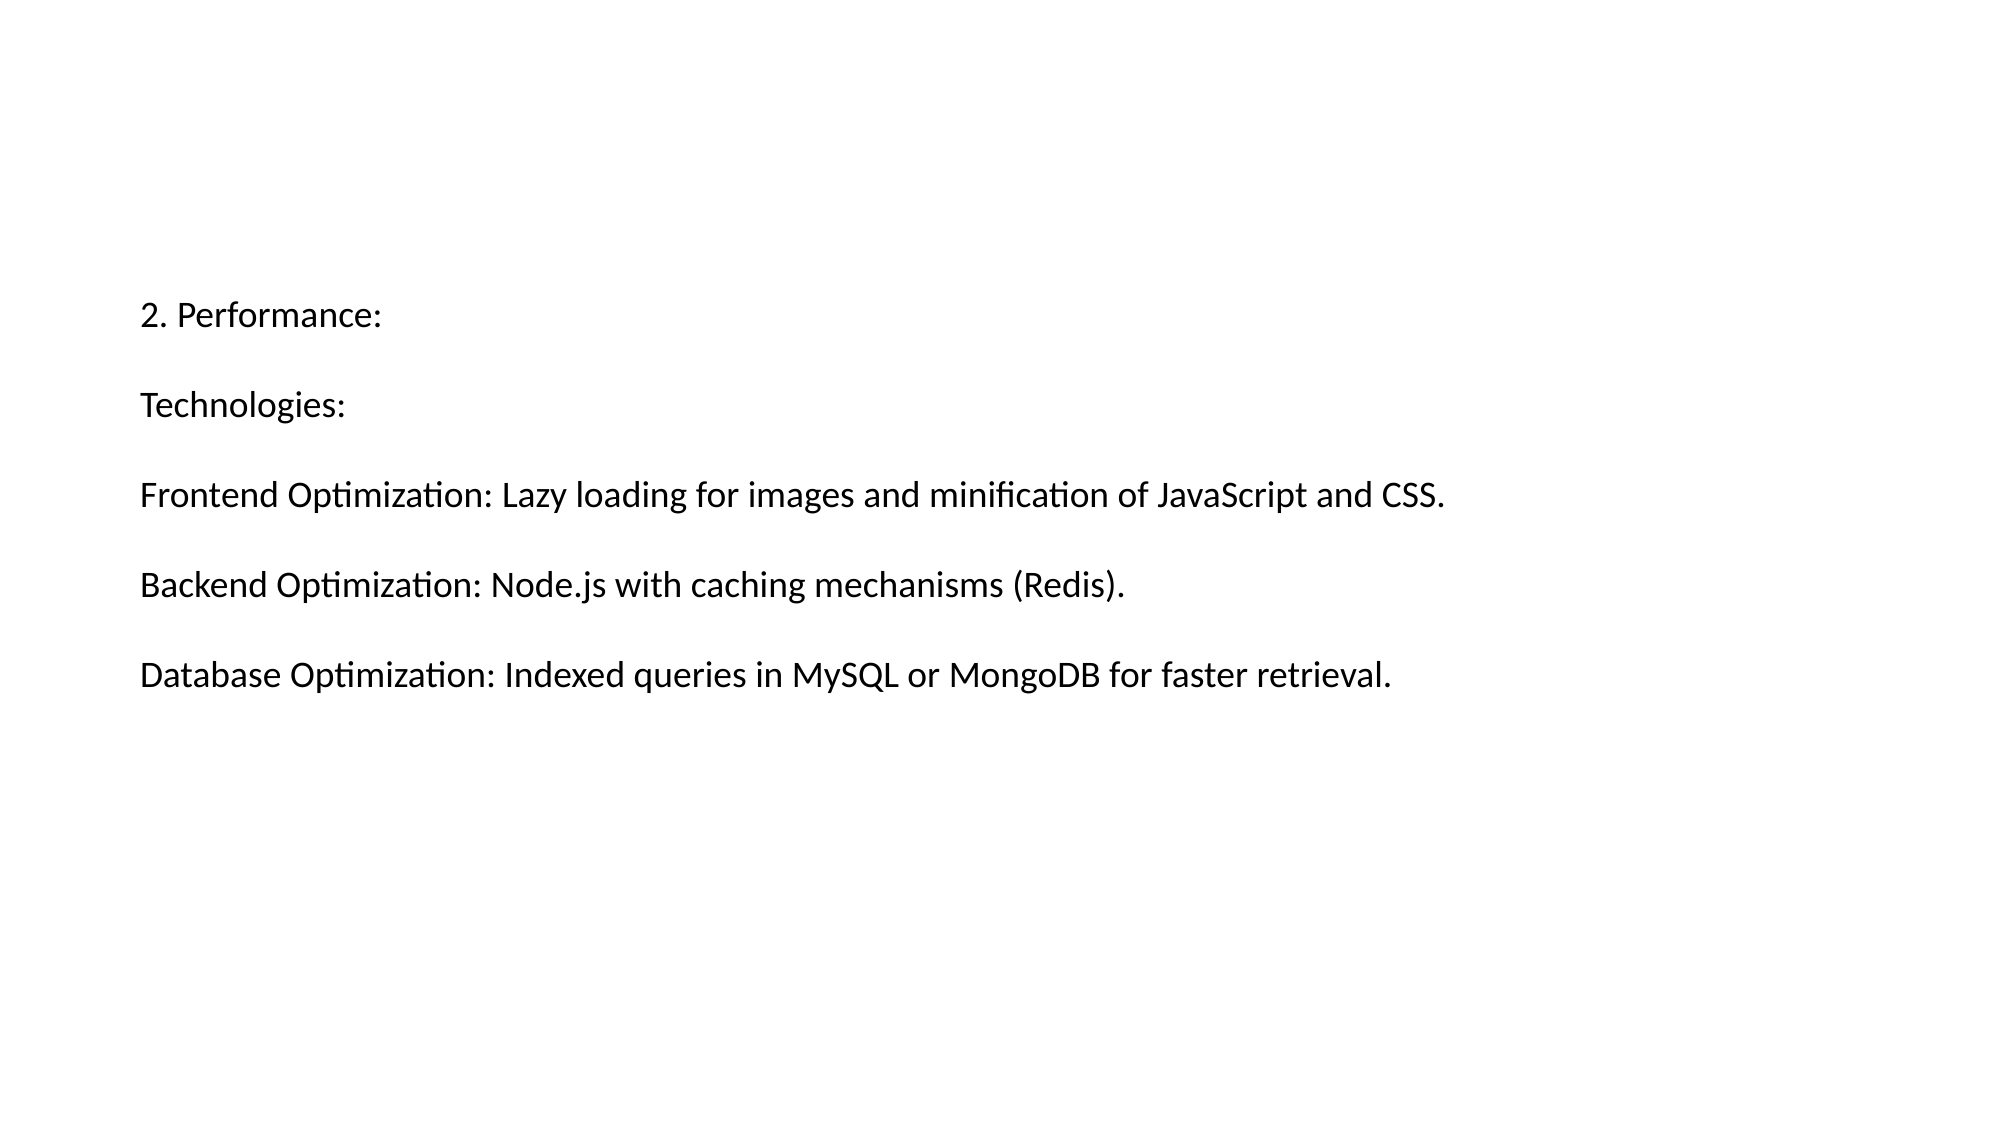

2. Performance:

Technologies:

Frontend Optimization: Lazy loading for images and minification of JavaScript and CSS.

Backend Optimization: Node.js with caching mechanisms (Redis).

Database Optimization: Indexed queries in MySQL or MongoDB for faster retrieval.